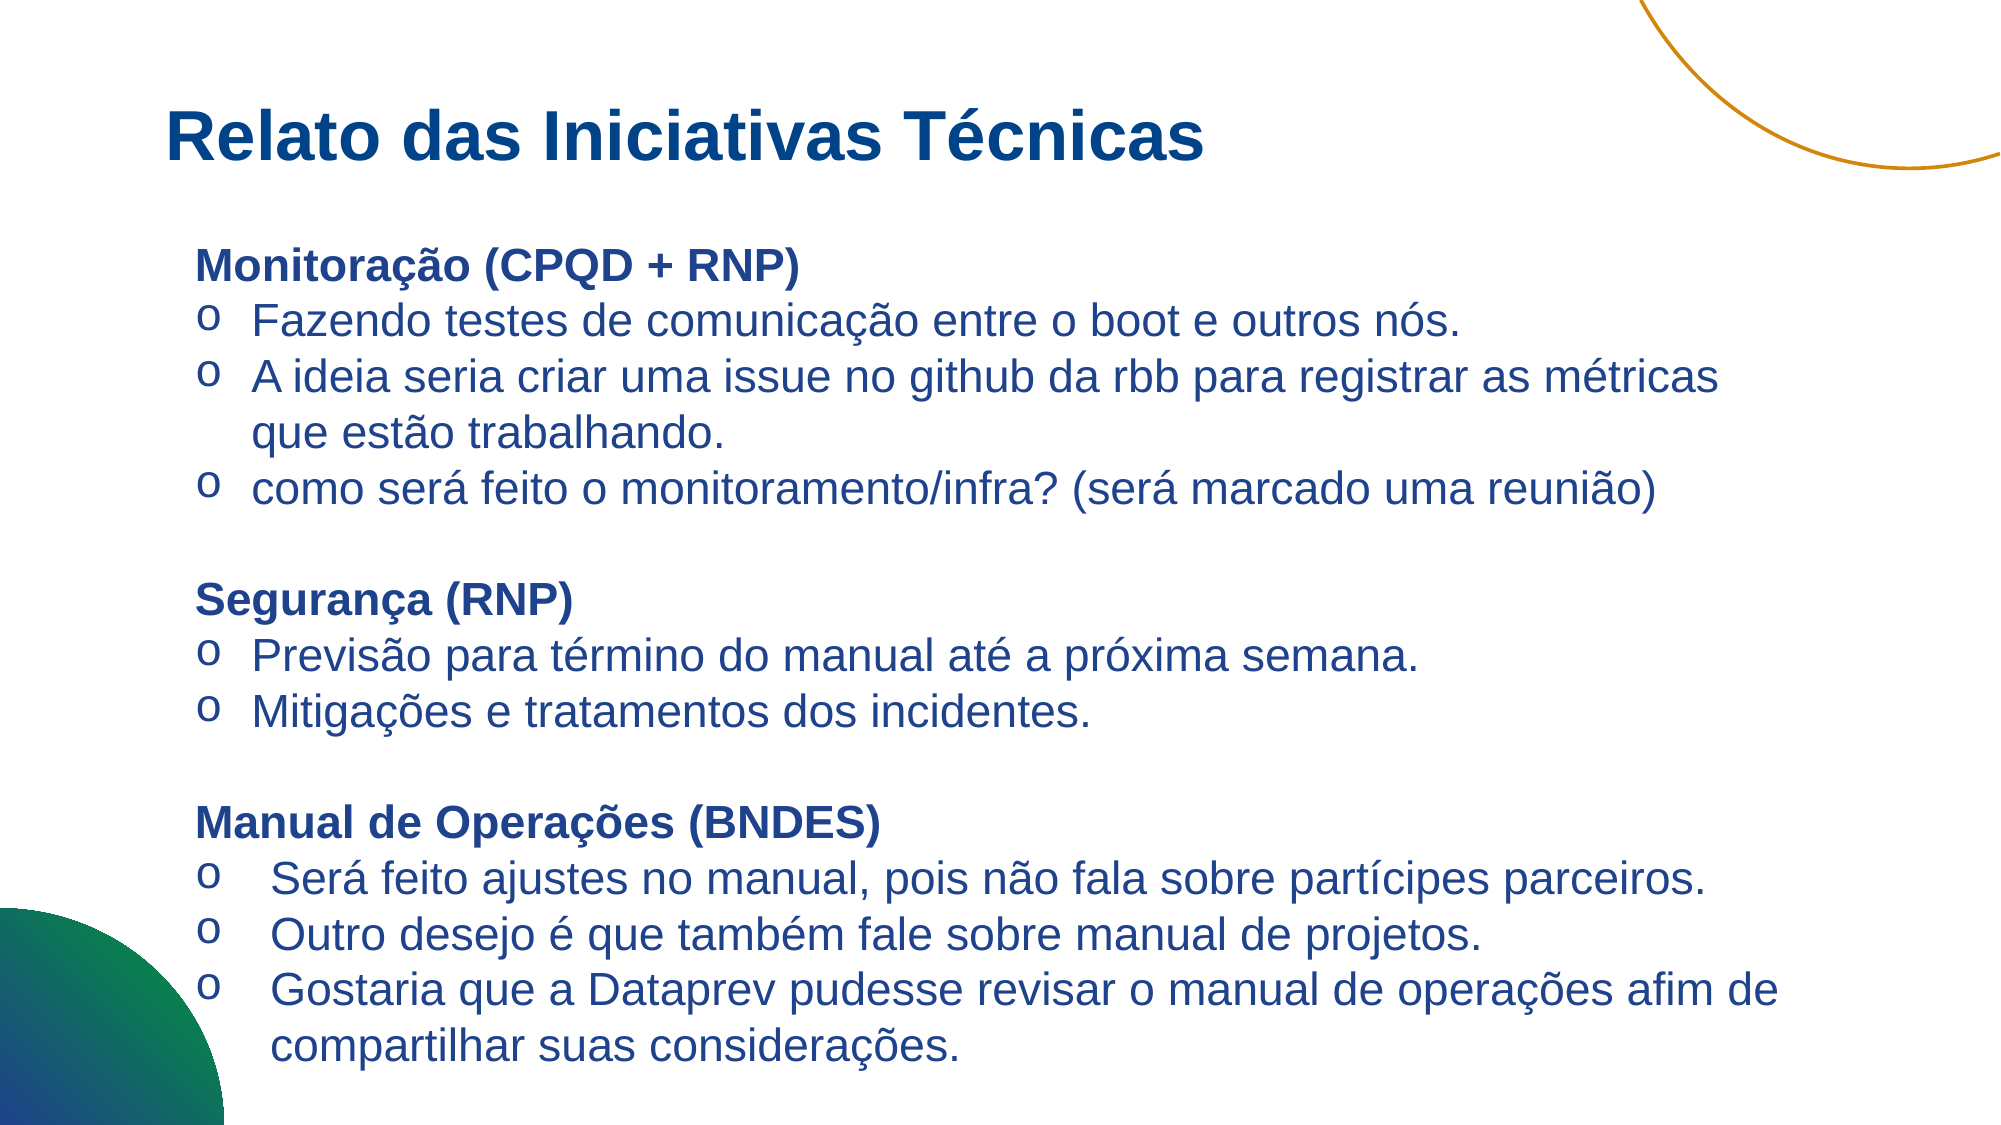

Relato das Iniciativas Técnicas
Monitoração (CPQD + RNP)
Fazendo testes de comunicação entre o boot e outros nós.
A ideia seria criar uma issue no github da rbb para registrar as métricas que estão trabalhando.
como será feito o monitoramento/infra? (será marcado uma reunião)

Segurança (RNP)
Previsão para término do manual até a próxima semana.
Mitigações e tratamentos dos incidentes.

Manual de Operações (BNDES)
Será feito ajustes no manual, pois não fala sobre partícipes parceiros.
Outro desejo é que também fale sobre manual de projetos.
Gostaria que a Dataprev pudesse revisar o manual de operações afim de compartilhar suas considerações.